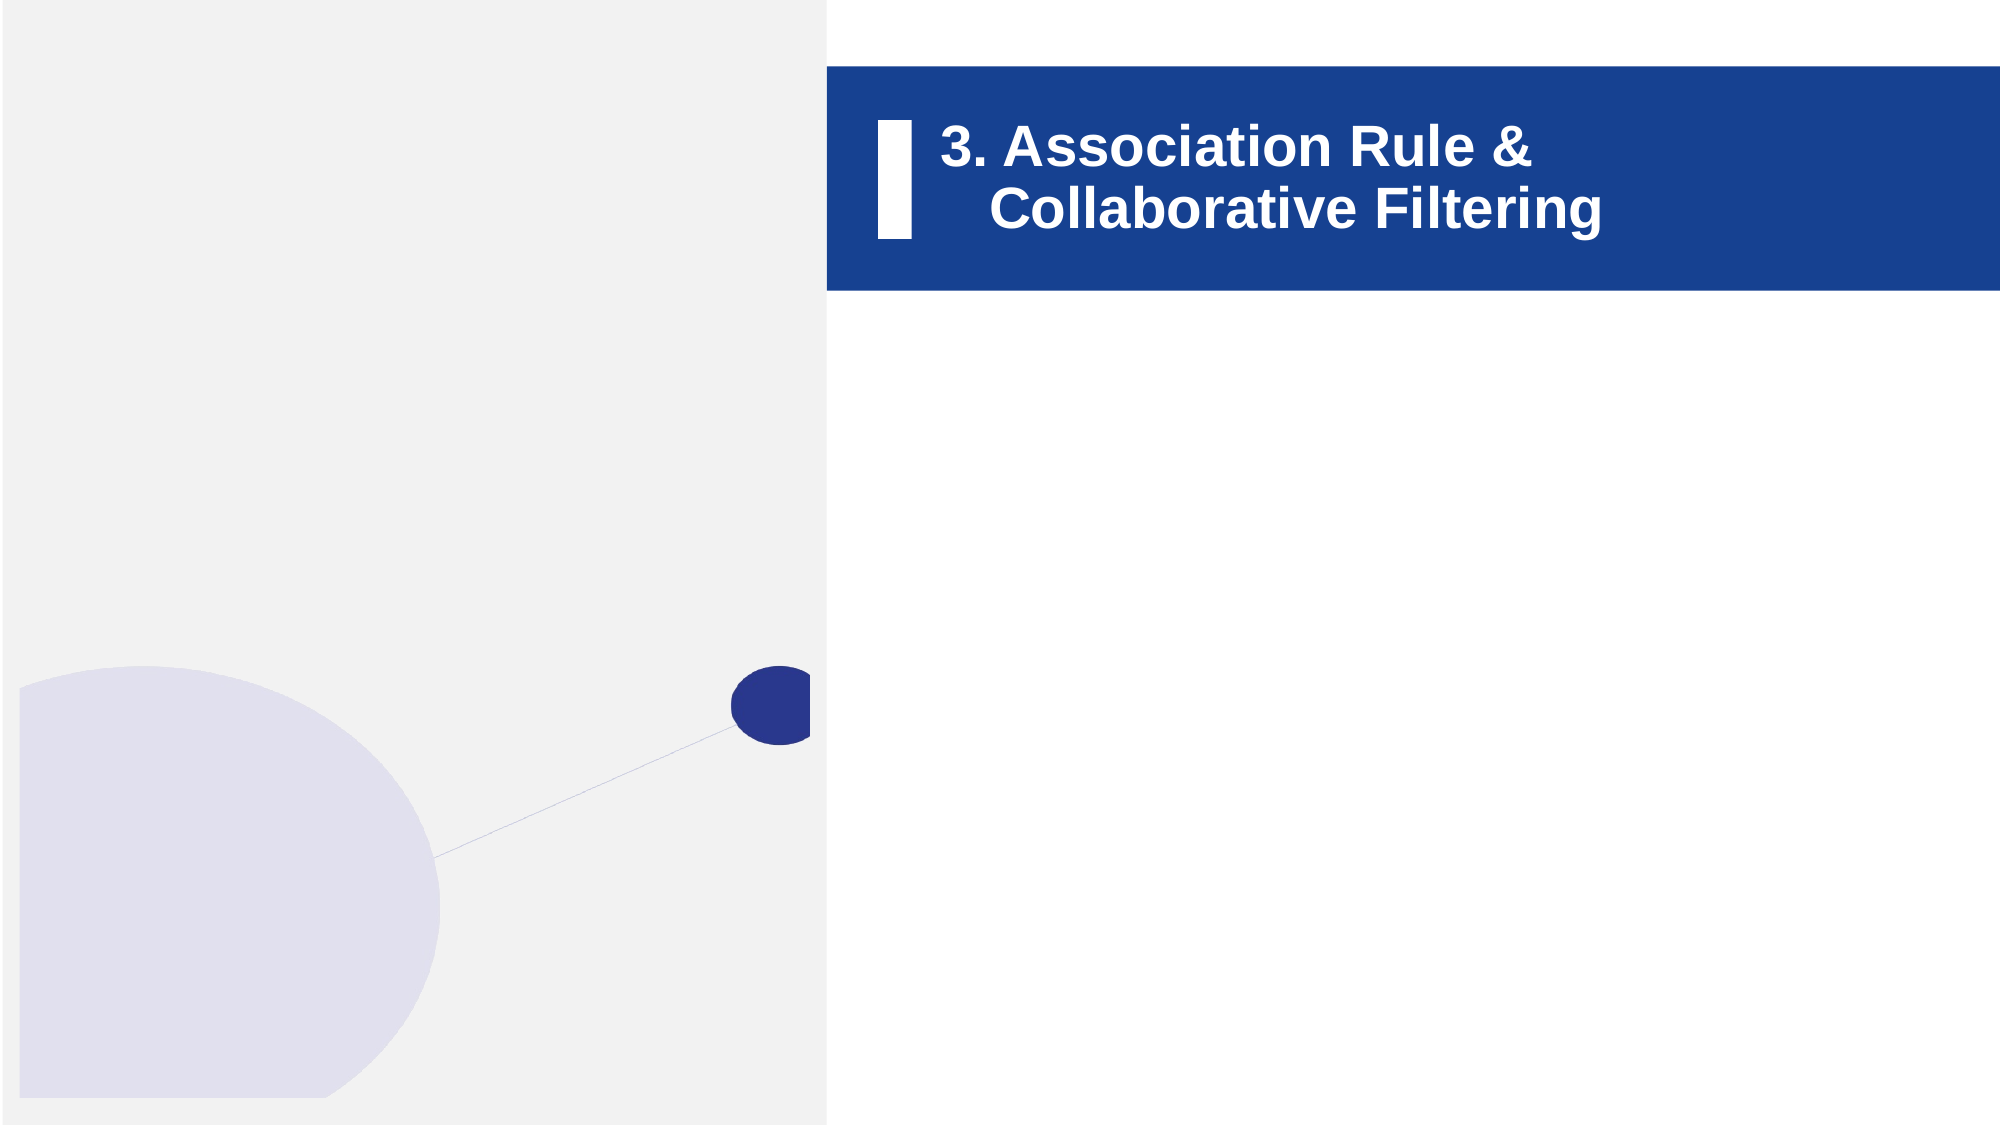

# 3. Association Rule & Collaborative Filtering